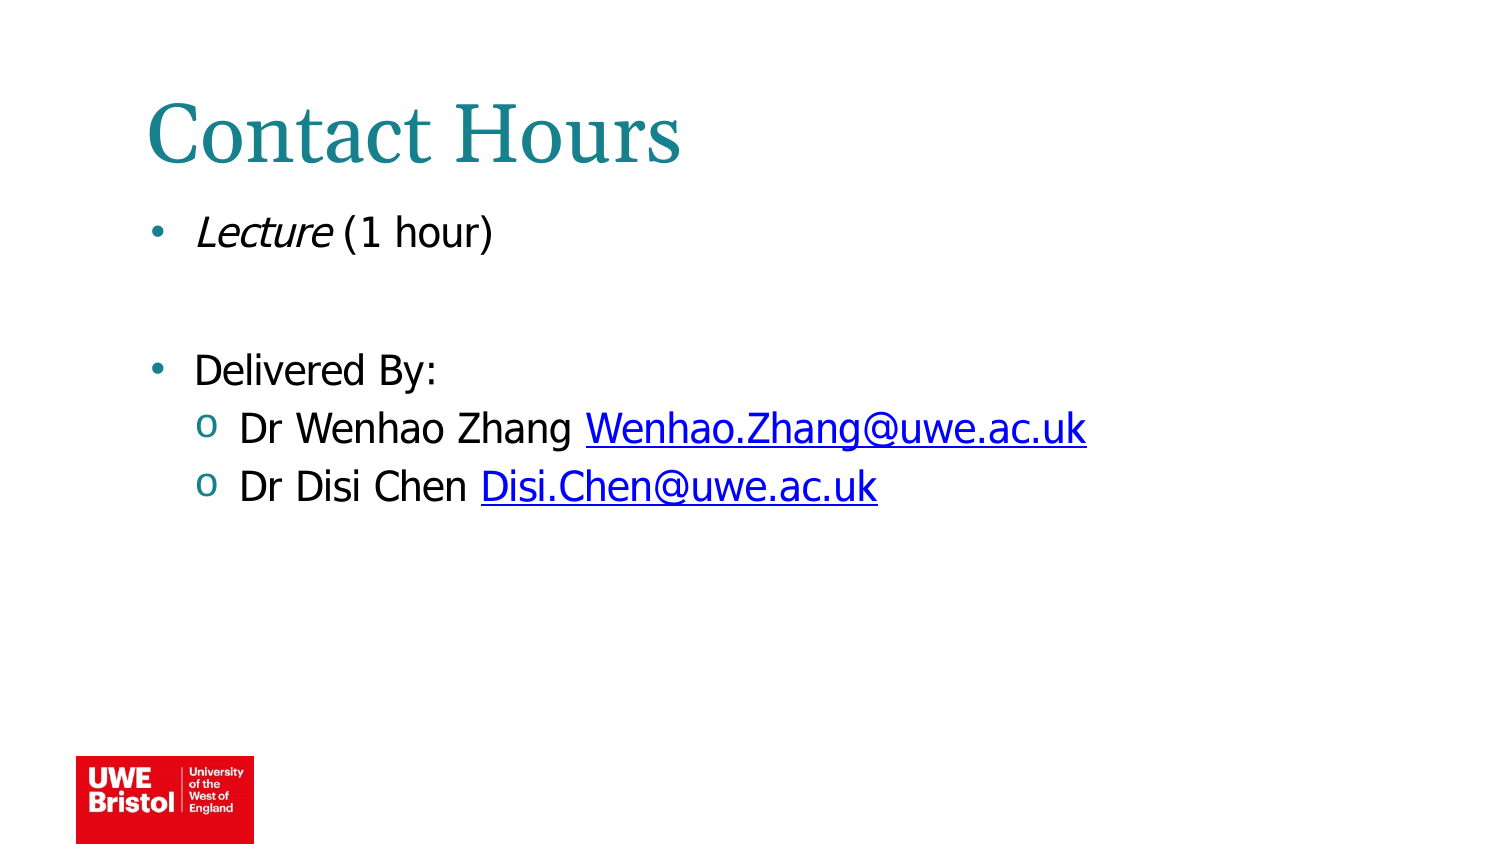

Contact Hours
Lecture (1 hour)

Delivered By:
Dr Wenhao Zhang Wenhao.Zhang@uwe.ac.uk
Dr Disi Chen Disi.Chen@uwe.ac.uk